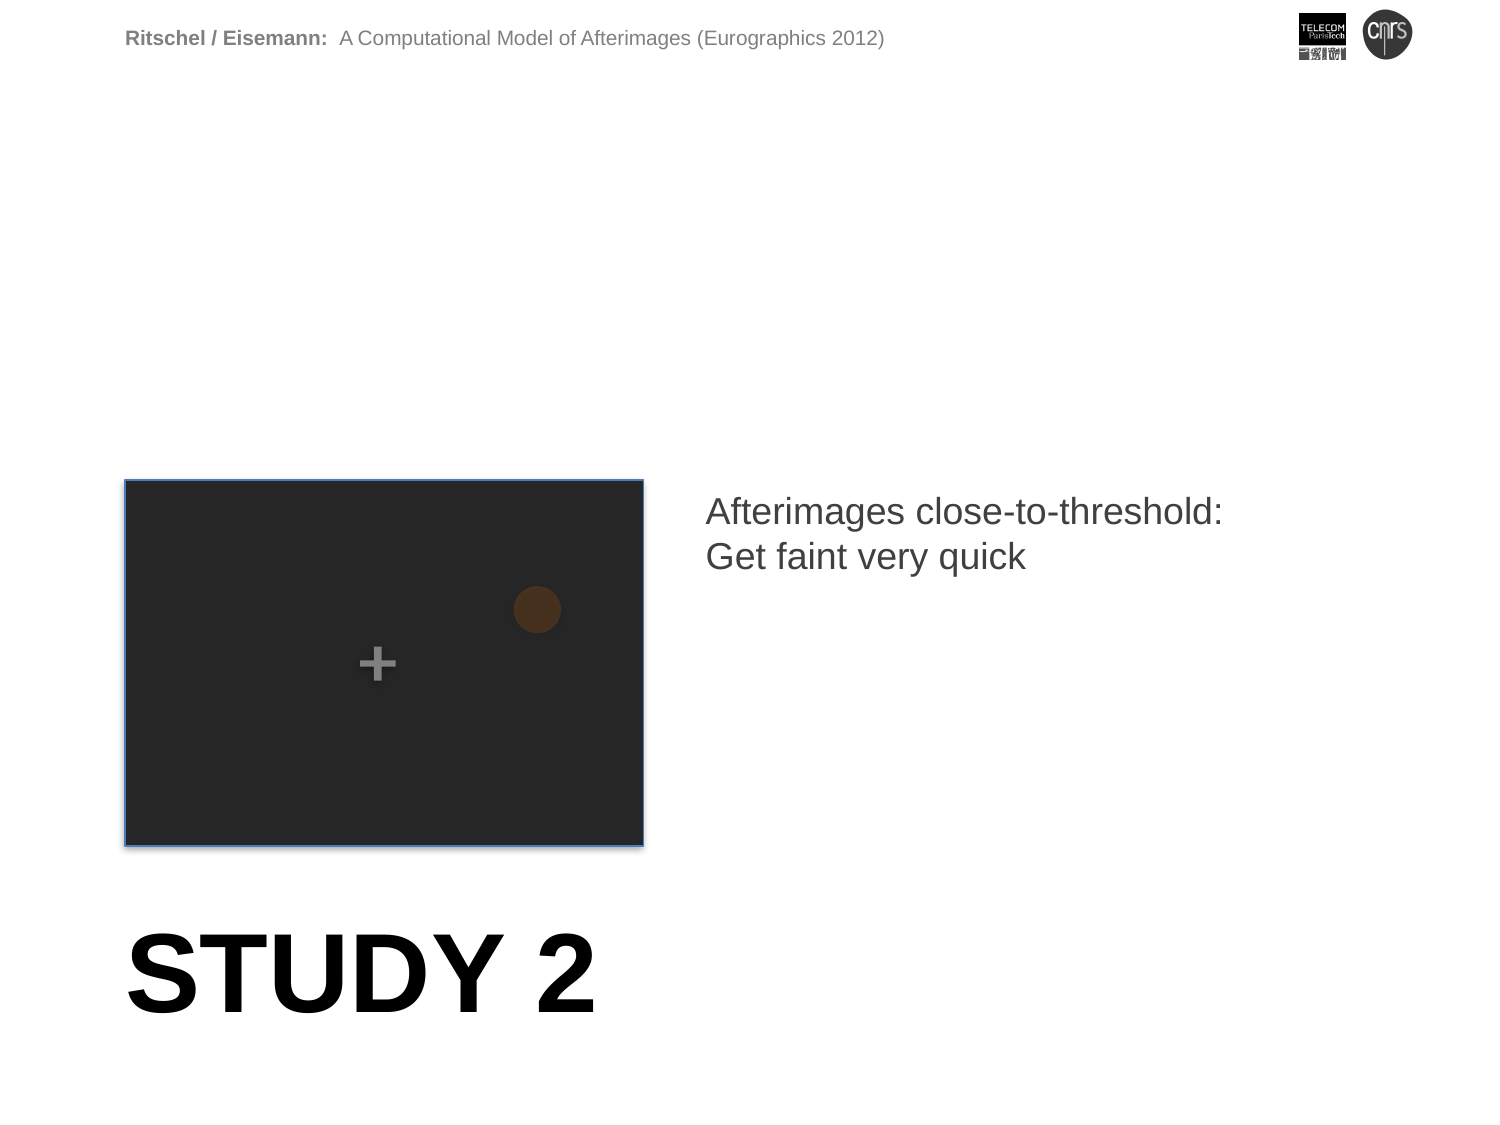

Afterimages close-to-threshold:
Get faint very quick

# Study 2